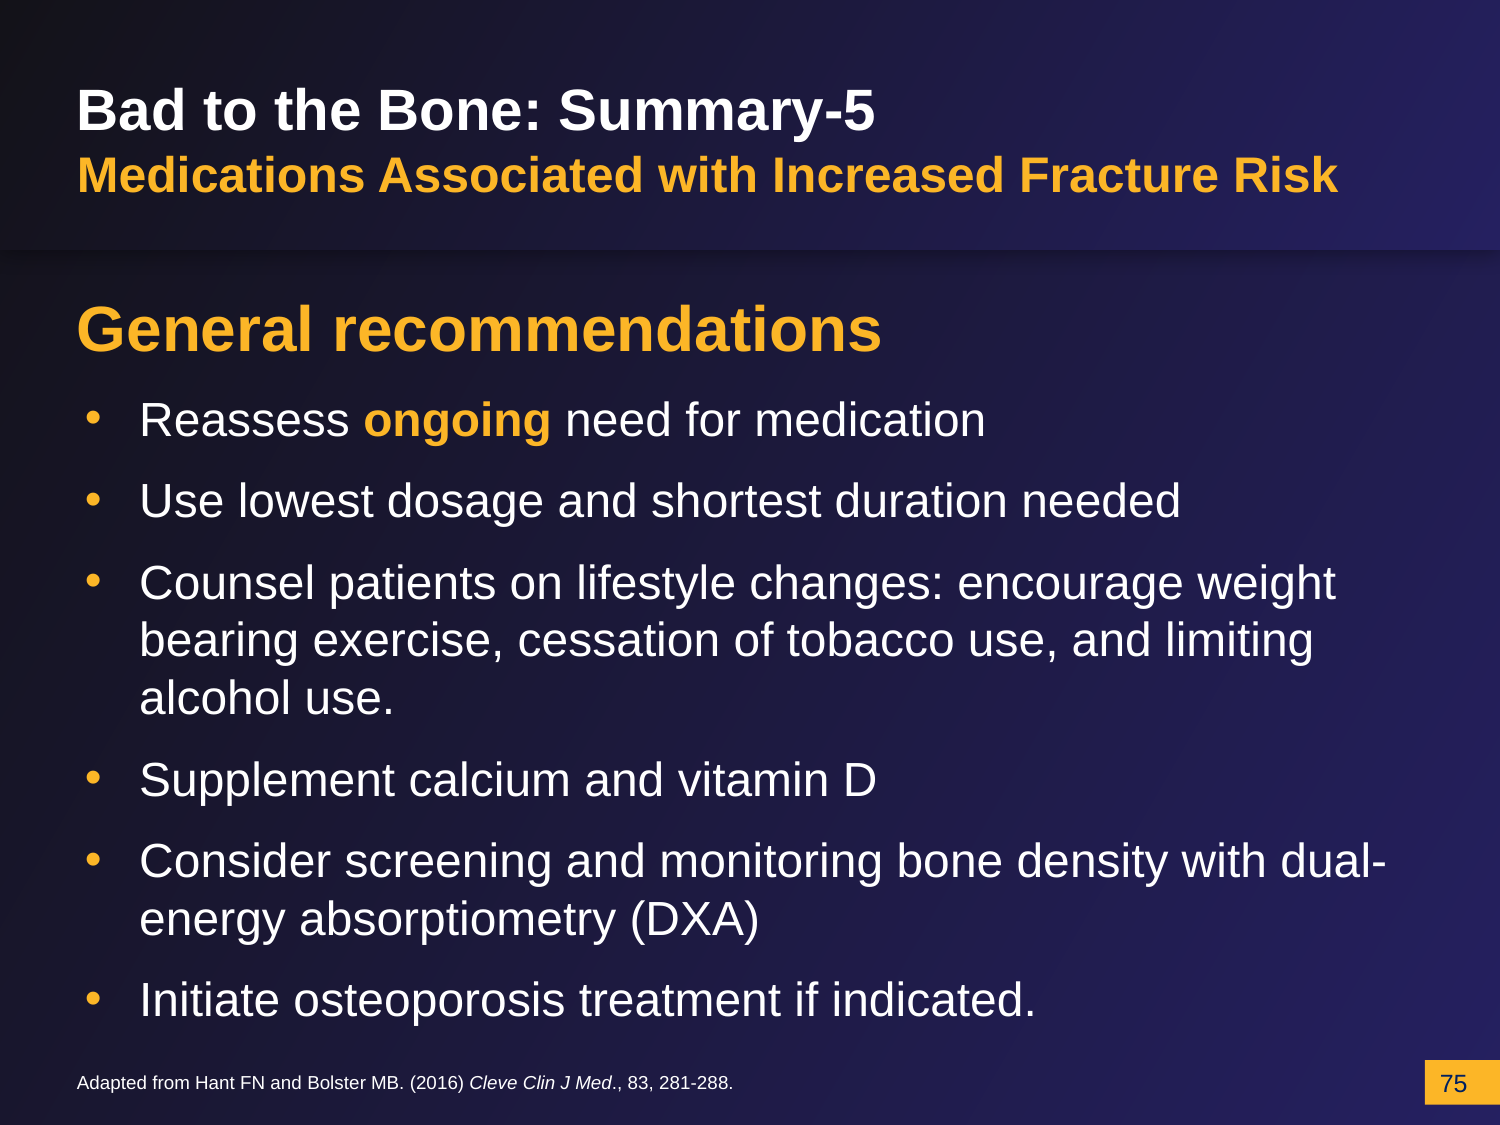

# Bad to the Bone: Summary-5 Medications Associated with Increased Fracture Risk
General recommendations
Reassess ongoing need for medication
Use lowest dosage and shortest duration needed
Counsel patients on lifestyle changes: encourage weight bearing exercise, cessation of tobacco use, and limiting alcohol use.
Supplement calcium and vitamin D
Consider screening and monitoring bone density with dual-energy absorptiometry (DXA)
Initiate osteoporosis treatment if indicated.

Adapted from Hant FN and Bolster MB. (2016) Cleve Clin J Med., 83, 281-288.